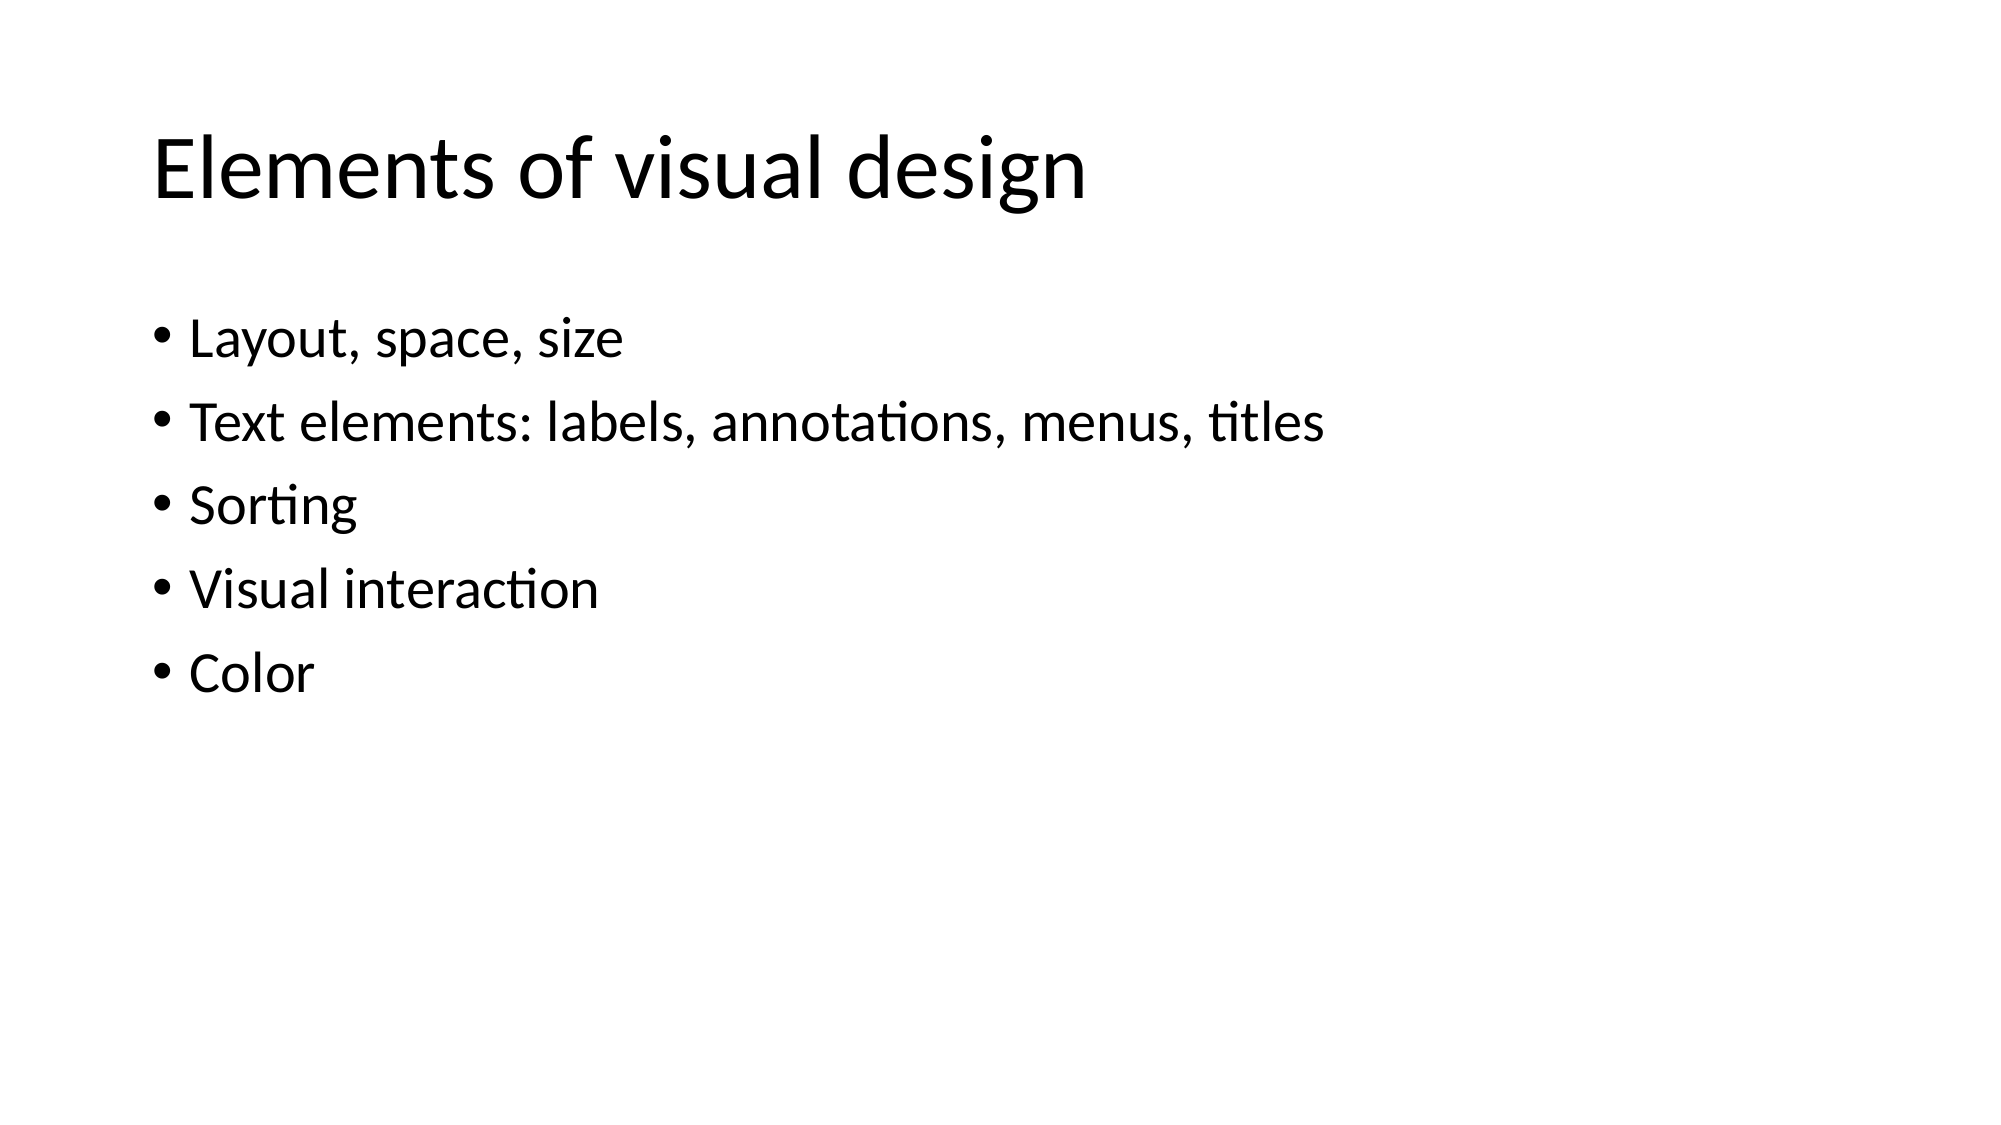

# Elements of visual design
Layout, space, size
Text elements: labels, annotations, menus, titles
Sorting
Visual interaction
Color